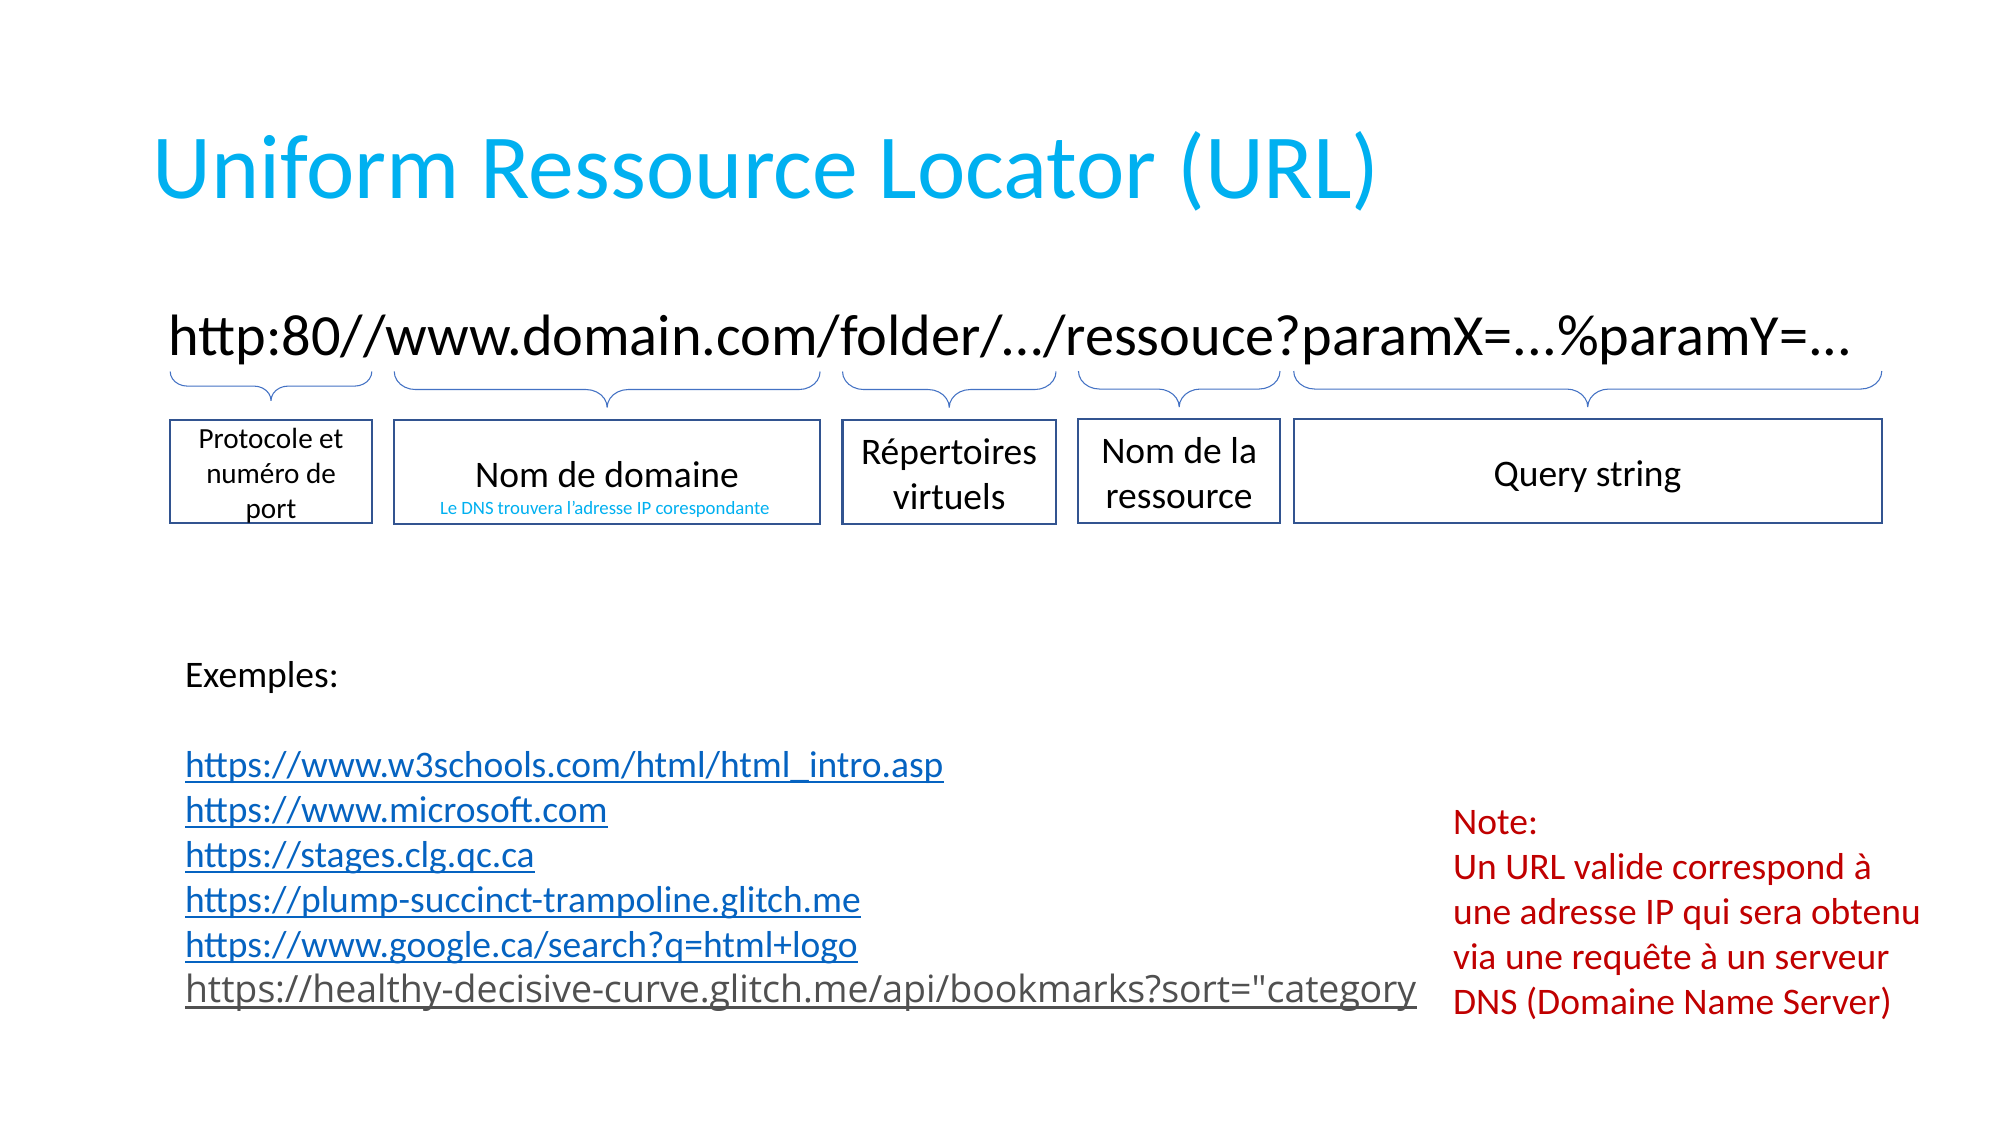

# Uniform Ressource Locator (URL)

http:80//www.domain.com/folder/…/ressouce?paramX=...%paramY=...
Nom de la ressource
Query string
Protocole et numéro de port
Nom de domaine
Répertoires virtuels
Le DNS trouvera l’adresse IP corespondante
Exemples:

https://www.w3schools.com/html/html_intro.asp
https://www.microsoft.com
https://stages.clg.qc.ca
https://plump-succinct-trampoline.glitch.me
https://www.google.ca/search?q=html+logo
https://healthy-decisive-curve.glitch.me/api/bookmarks?sort="category

Note:
Un URL valide correspond à une adresse IP qui sera obtenu via une requête à un serveur DNS (Domaine Name Server)